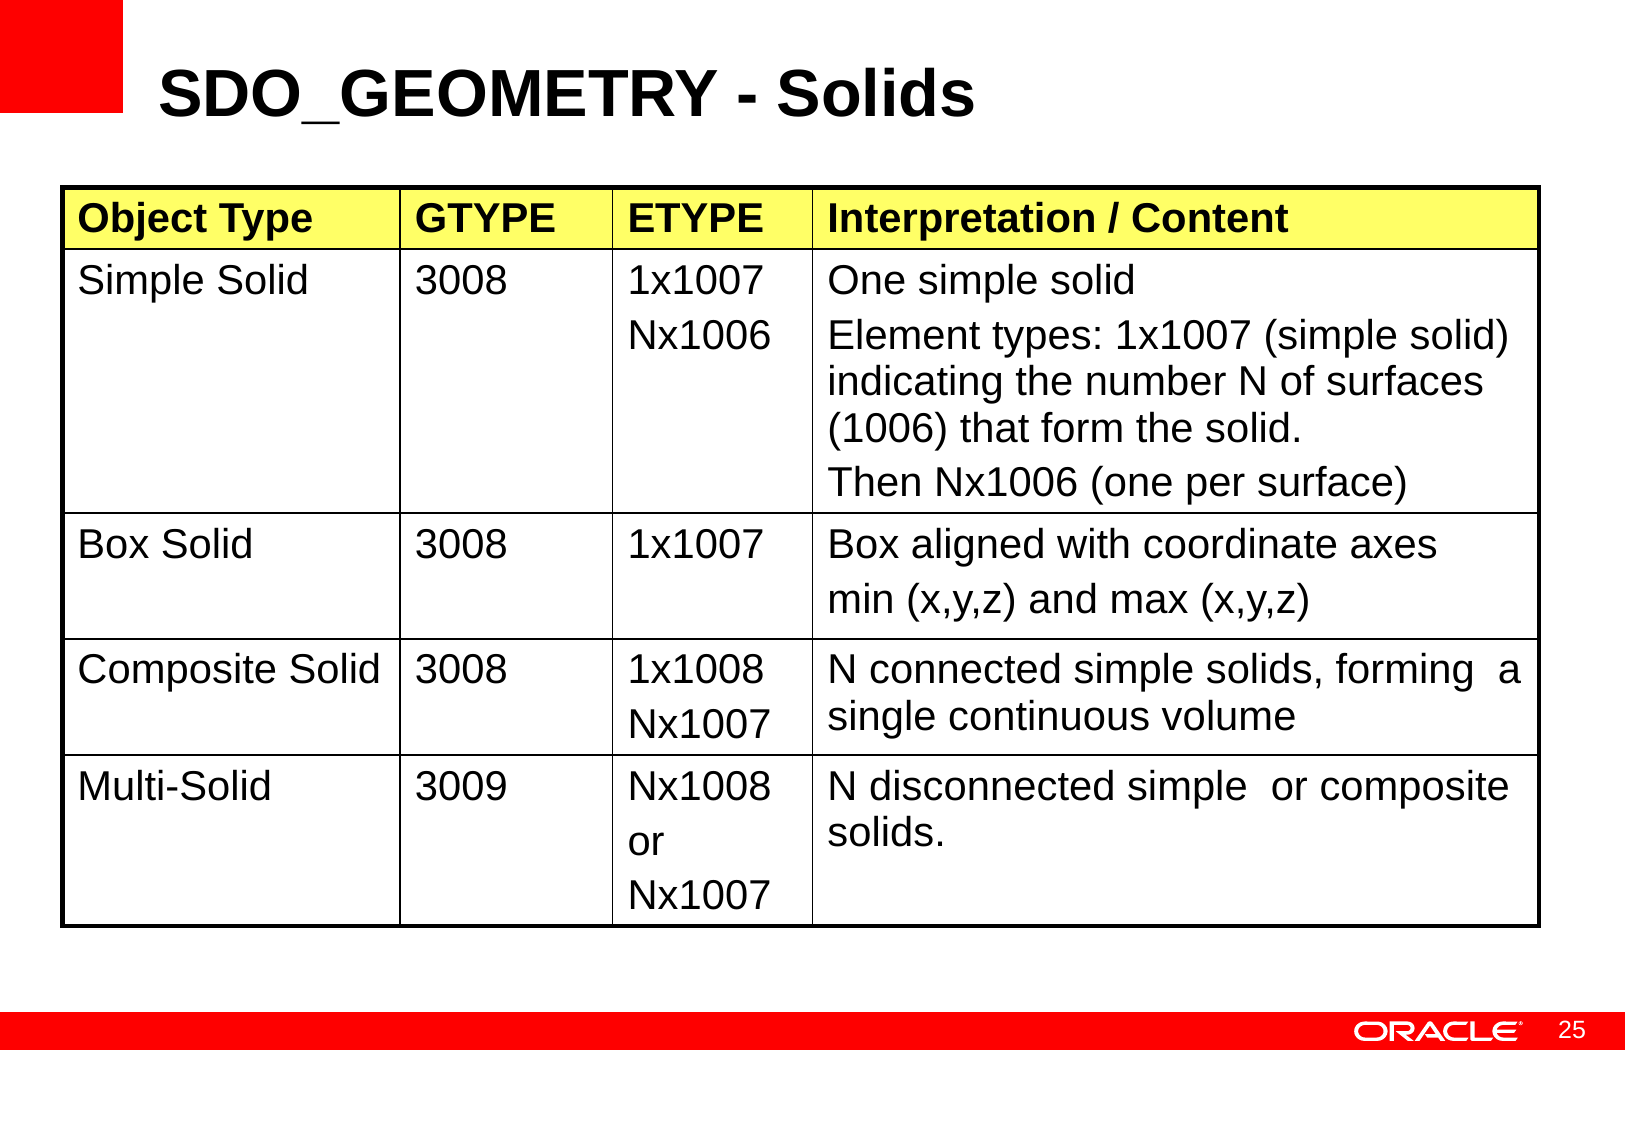

# SDO_GEOMETRY - Solids
| Object Type | GTYPE | ETYPE | Interpretation / Content |
| --- | --- | --- | --- |
| Simple Solid | 3008 | 1x1007 Nx1006 | One simple solid Element types: 1x1007 (simple solid) indicating the number N of surfaces (1006) that form the solid. Then Nx1006 (one per surface) |
| Box Solid | 3008 | 1x1007 | Box aligned with coordinate axes min (x,y,z) and max (x,y,z) |
| Composite Solid | 3008 | 1x1008 Nx1007 | N connected simple solids, forming a single continuous volume |
| Multi-Solid | 3009 | Nx1008 or Nx1007 | N disconnected simple or composite solids. |